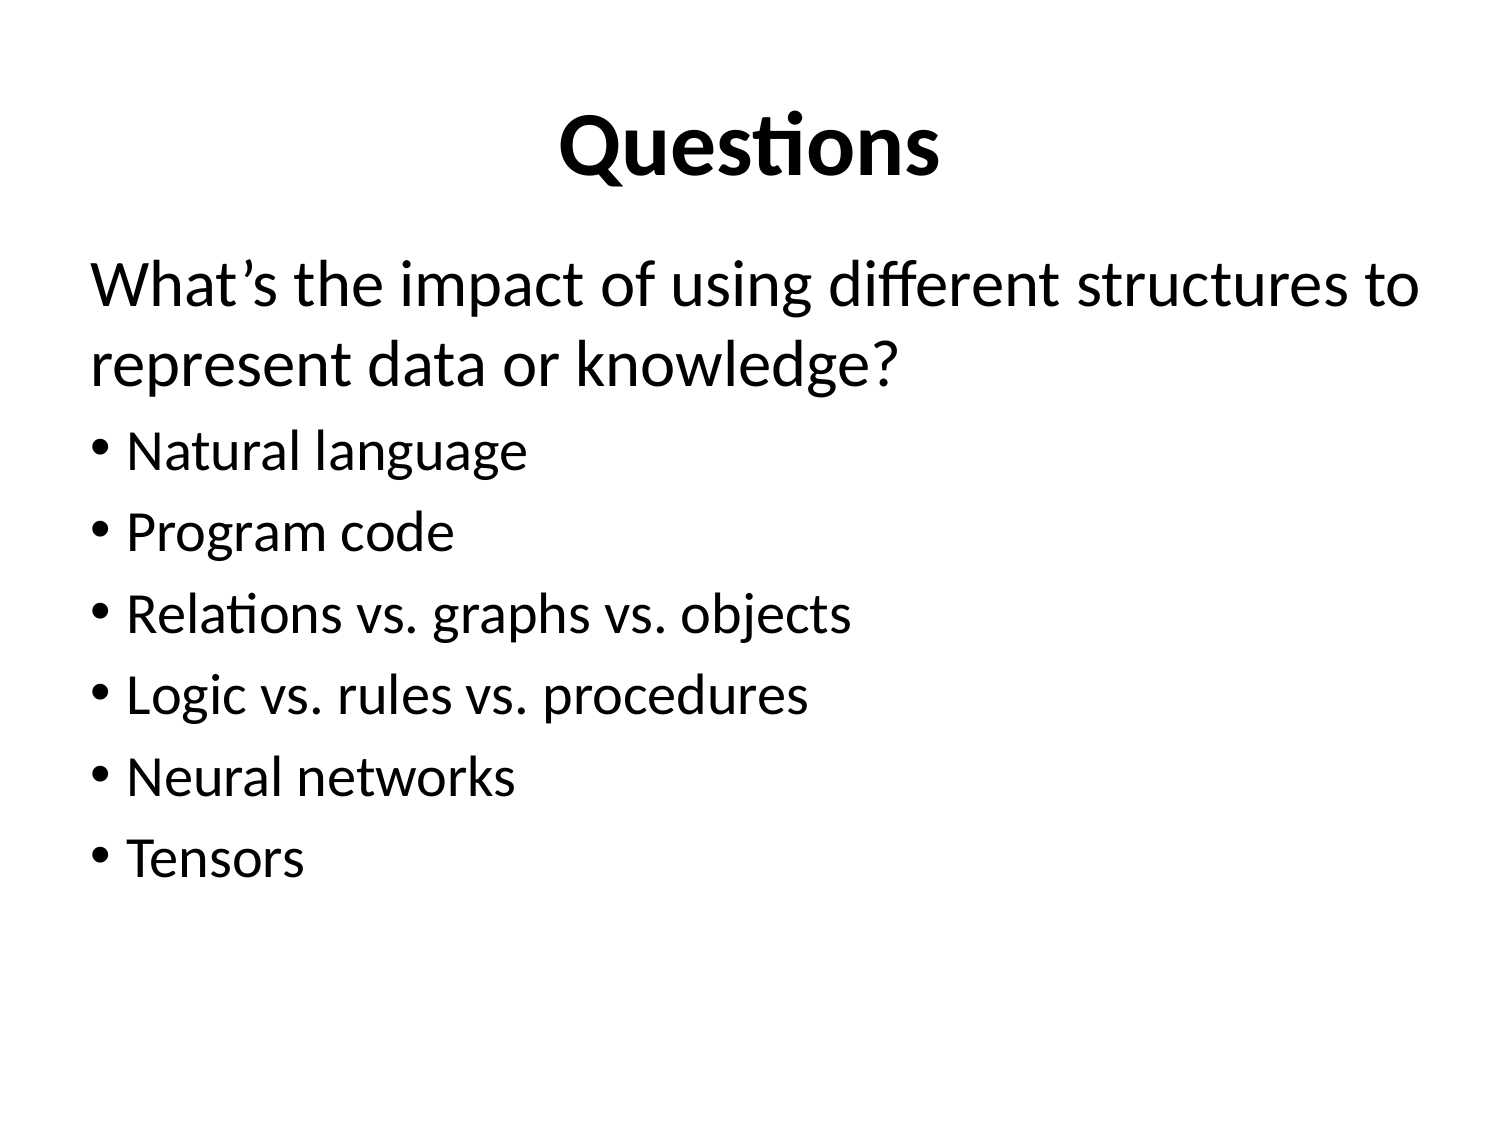

# Questions
What’s the impact of using different structures to represent data or knowledge?
Natural language
Program code
Relations vs. graphs vs. objects
Logic vs. rules vs. procedures
Neural networks
Tensors